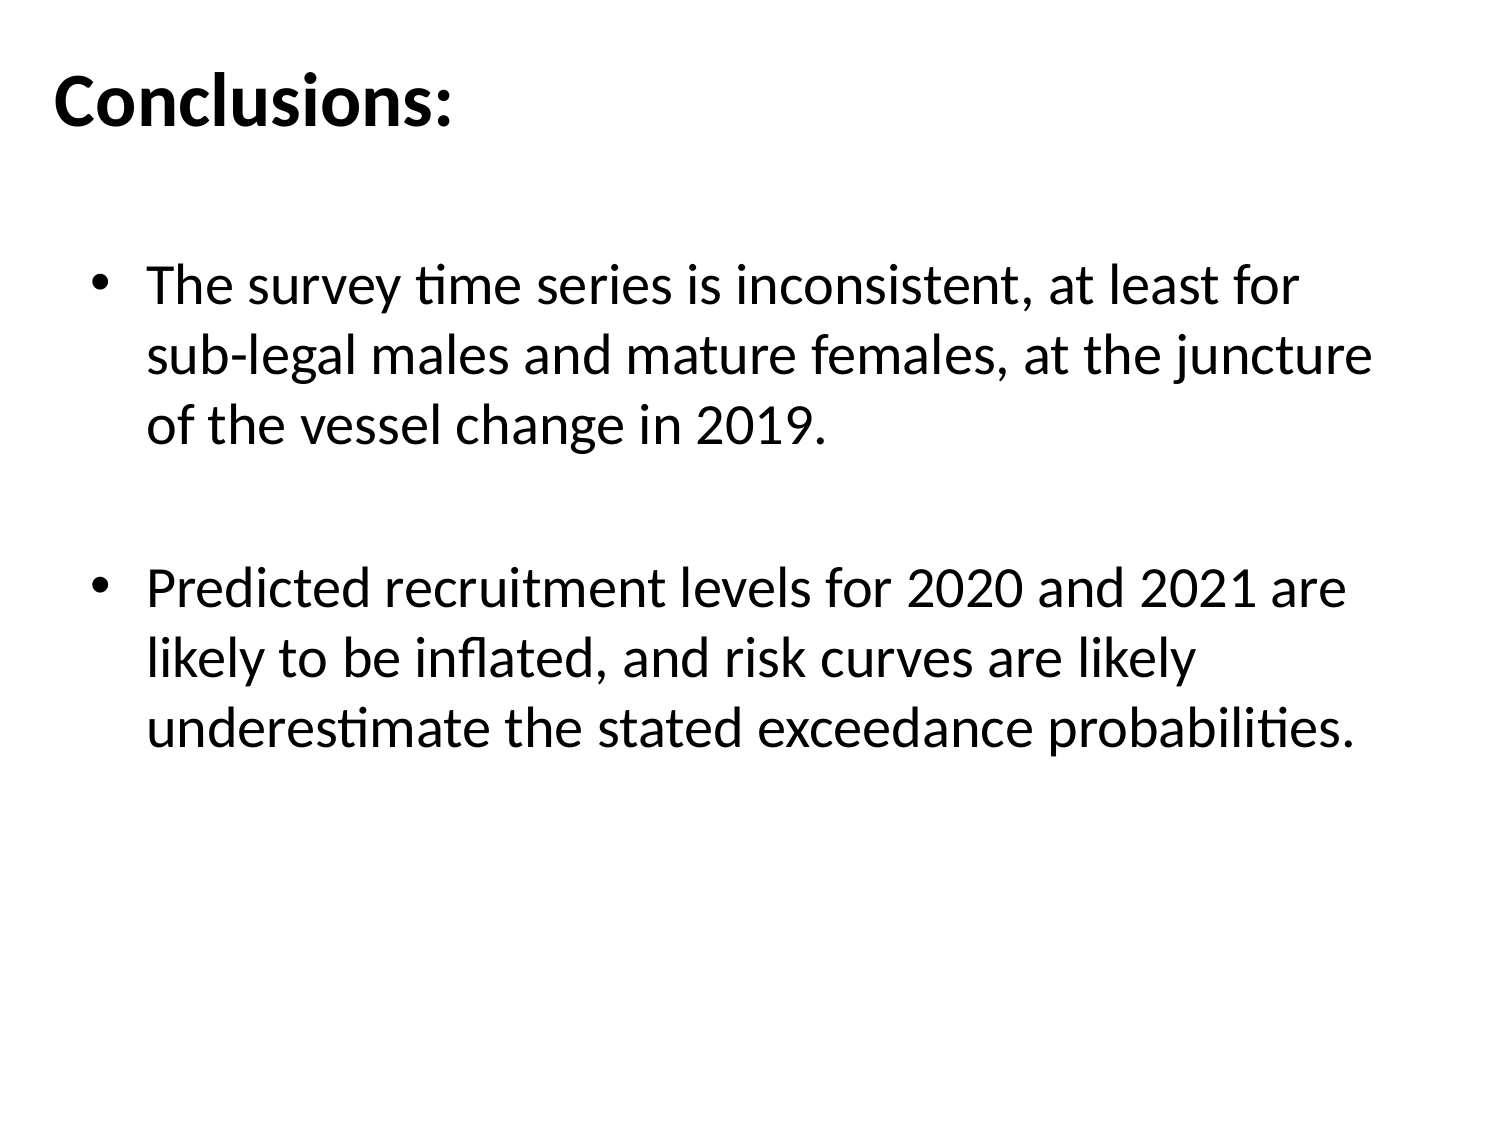

Conclusions:
The survey time series is inconsistent, at least for sub-legal males and mature females, at the juncture of the vessel change in 2019.

Predicted recruitment levels for 2020 and 2021 are likely to be inflated, and risk curves are likely underestimate the stated exceedance probabilities.